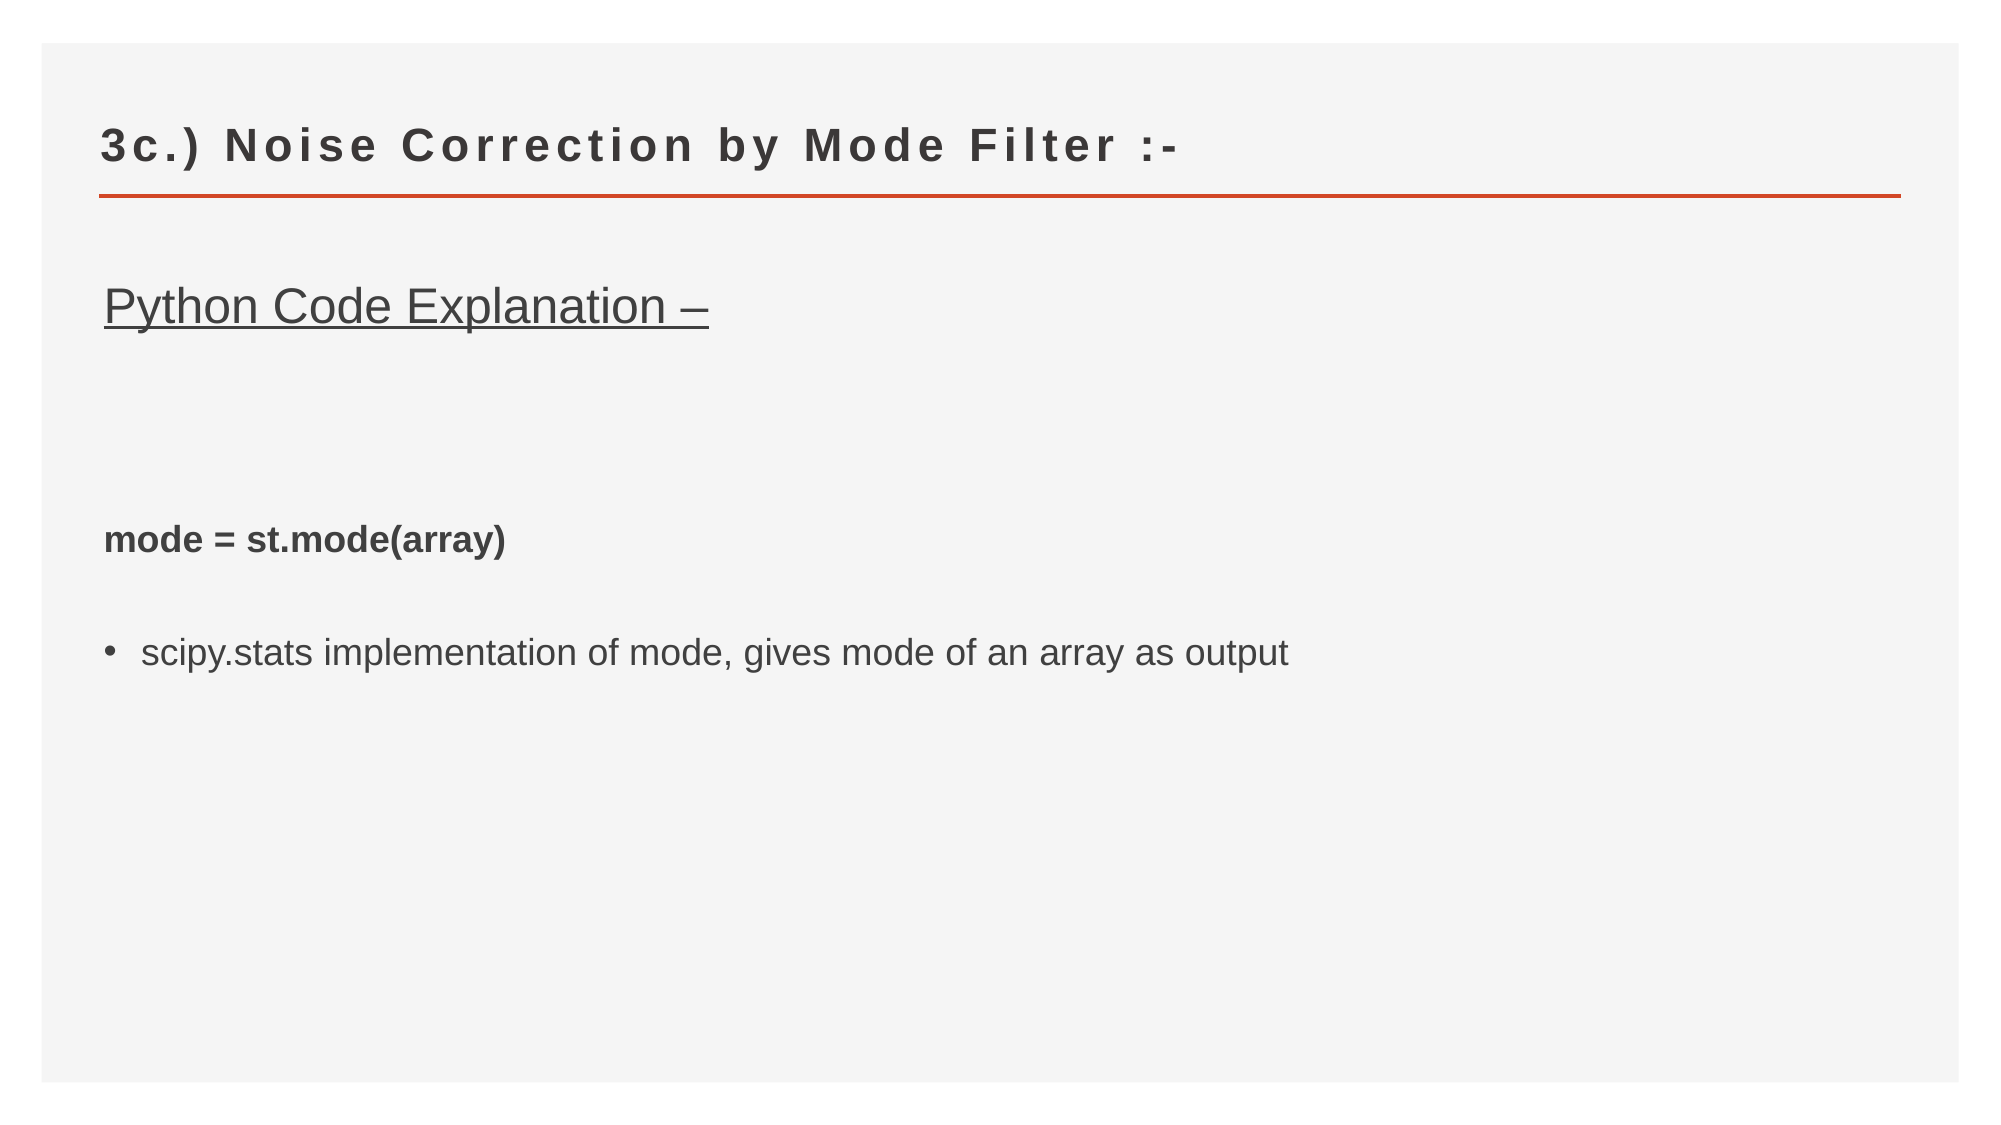

# 3c.) Noise Correction by Mode Filter :-
Python Code Explanation –

mode = st.mode(array)
scipy.stats implementation of mode, gives mode of an array as output